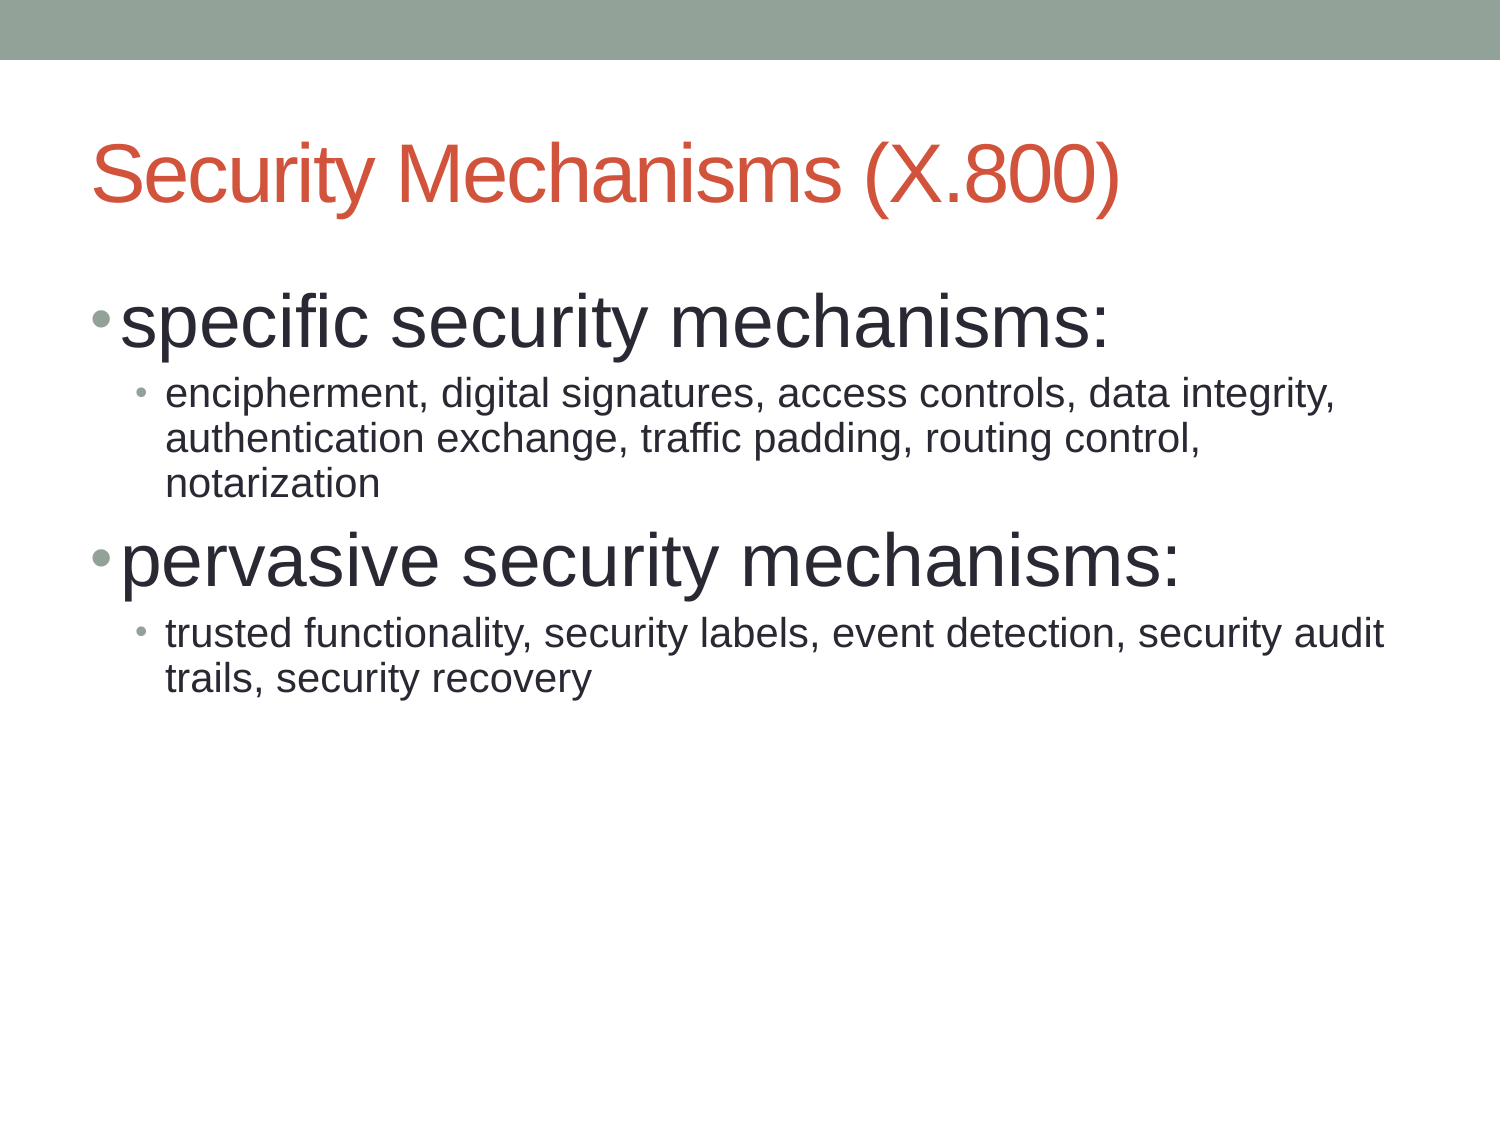

# Security Mechanisms (X.800)
specific security mechanisms:
encipherment, digital signatures, access controls, data integrity, authentication exchange, traffic padding, routing control, notarization
pervasive security mechanisms:
trusted functionality, security labels, event detection, security audit trails, security recovery